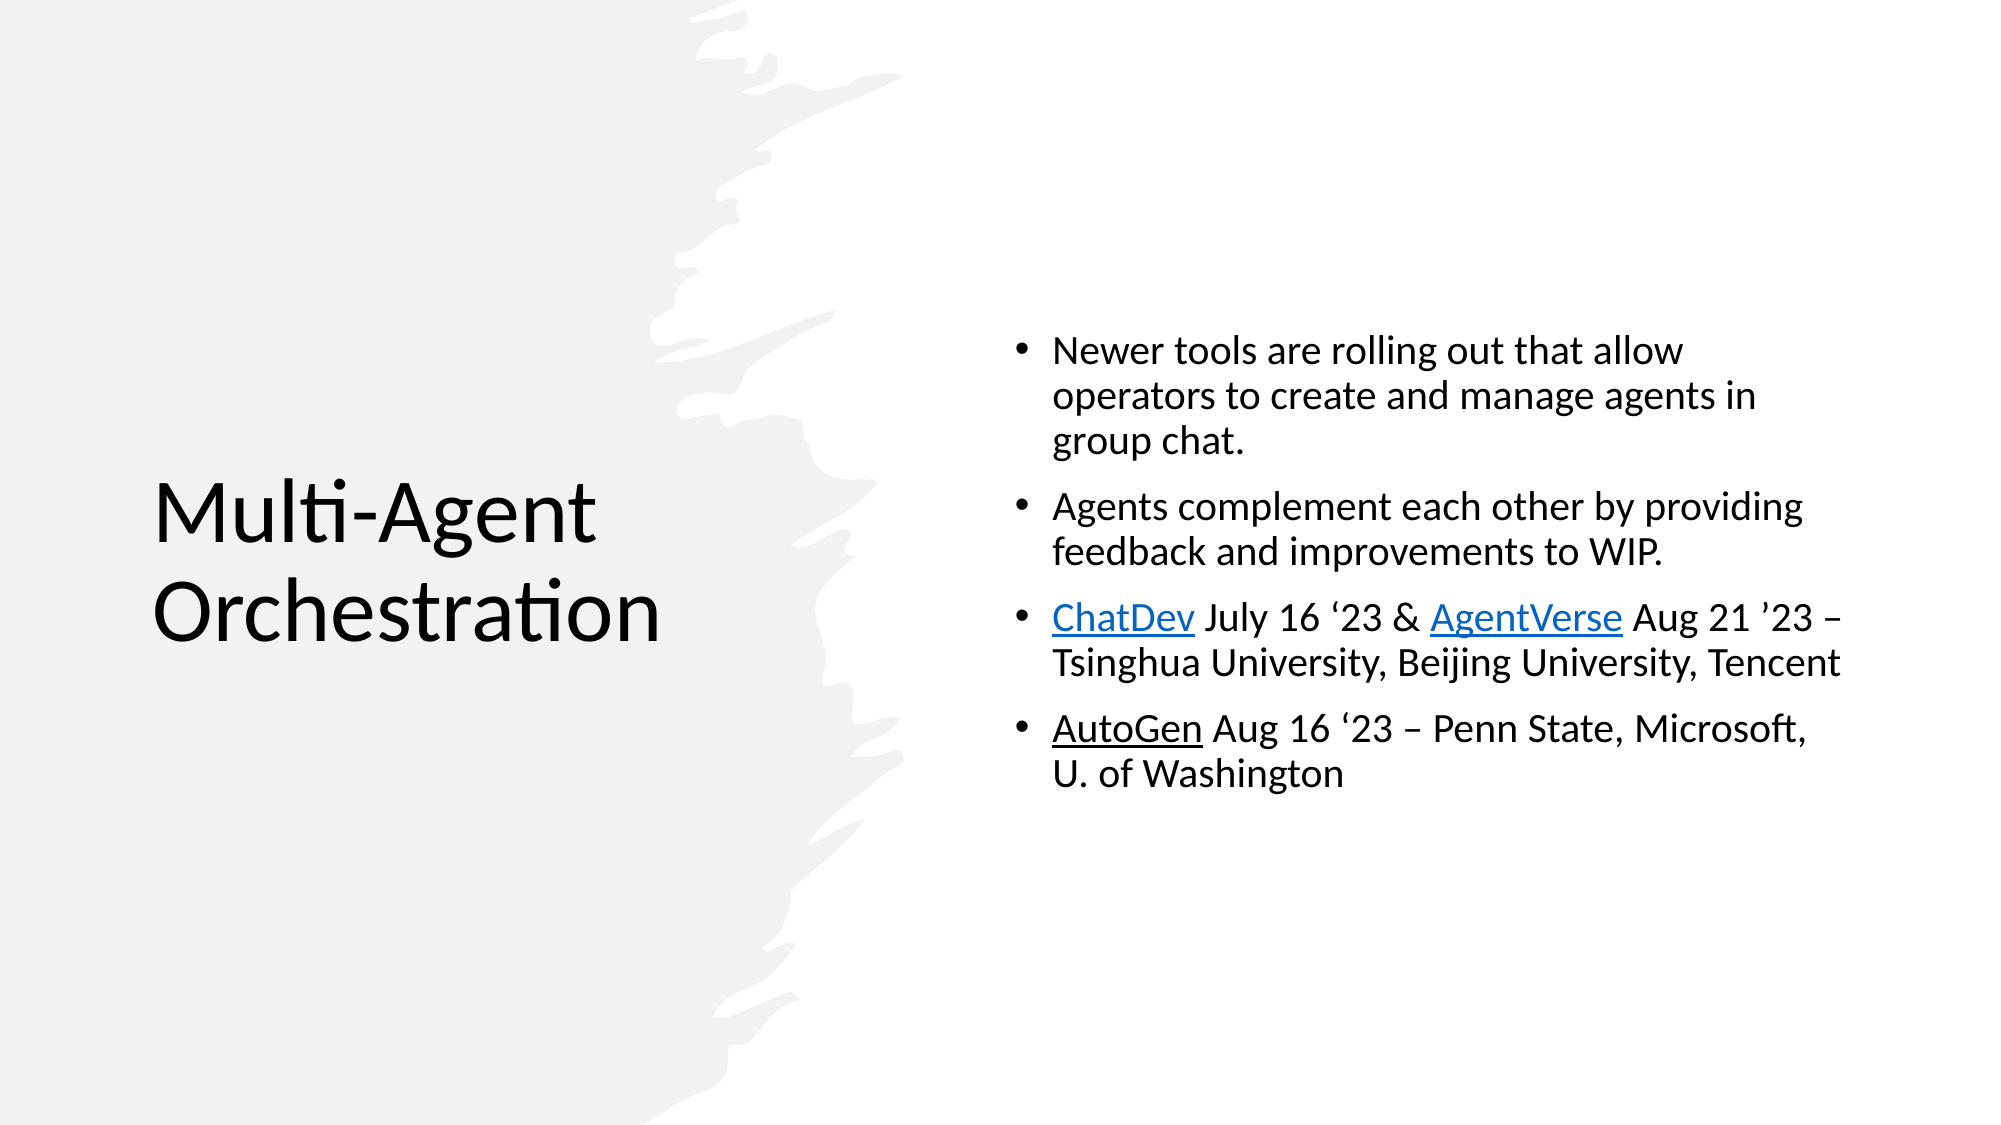

# Multi-Agent Orchestration
Newer tools are rolling out that allow operators to create and manage agents in group chat.
Agents complement each other by providing feedback and improvements to WIP.
ChatDev July 16 ‘23 & AgentVerse Aug 21 ’23 – Tsinghua University, Beijing University, Tencent
AutoGen Aug 16 ‘23 – Penn State, Microsoft, U. of Washington